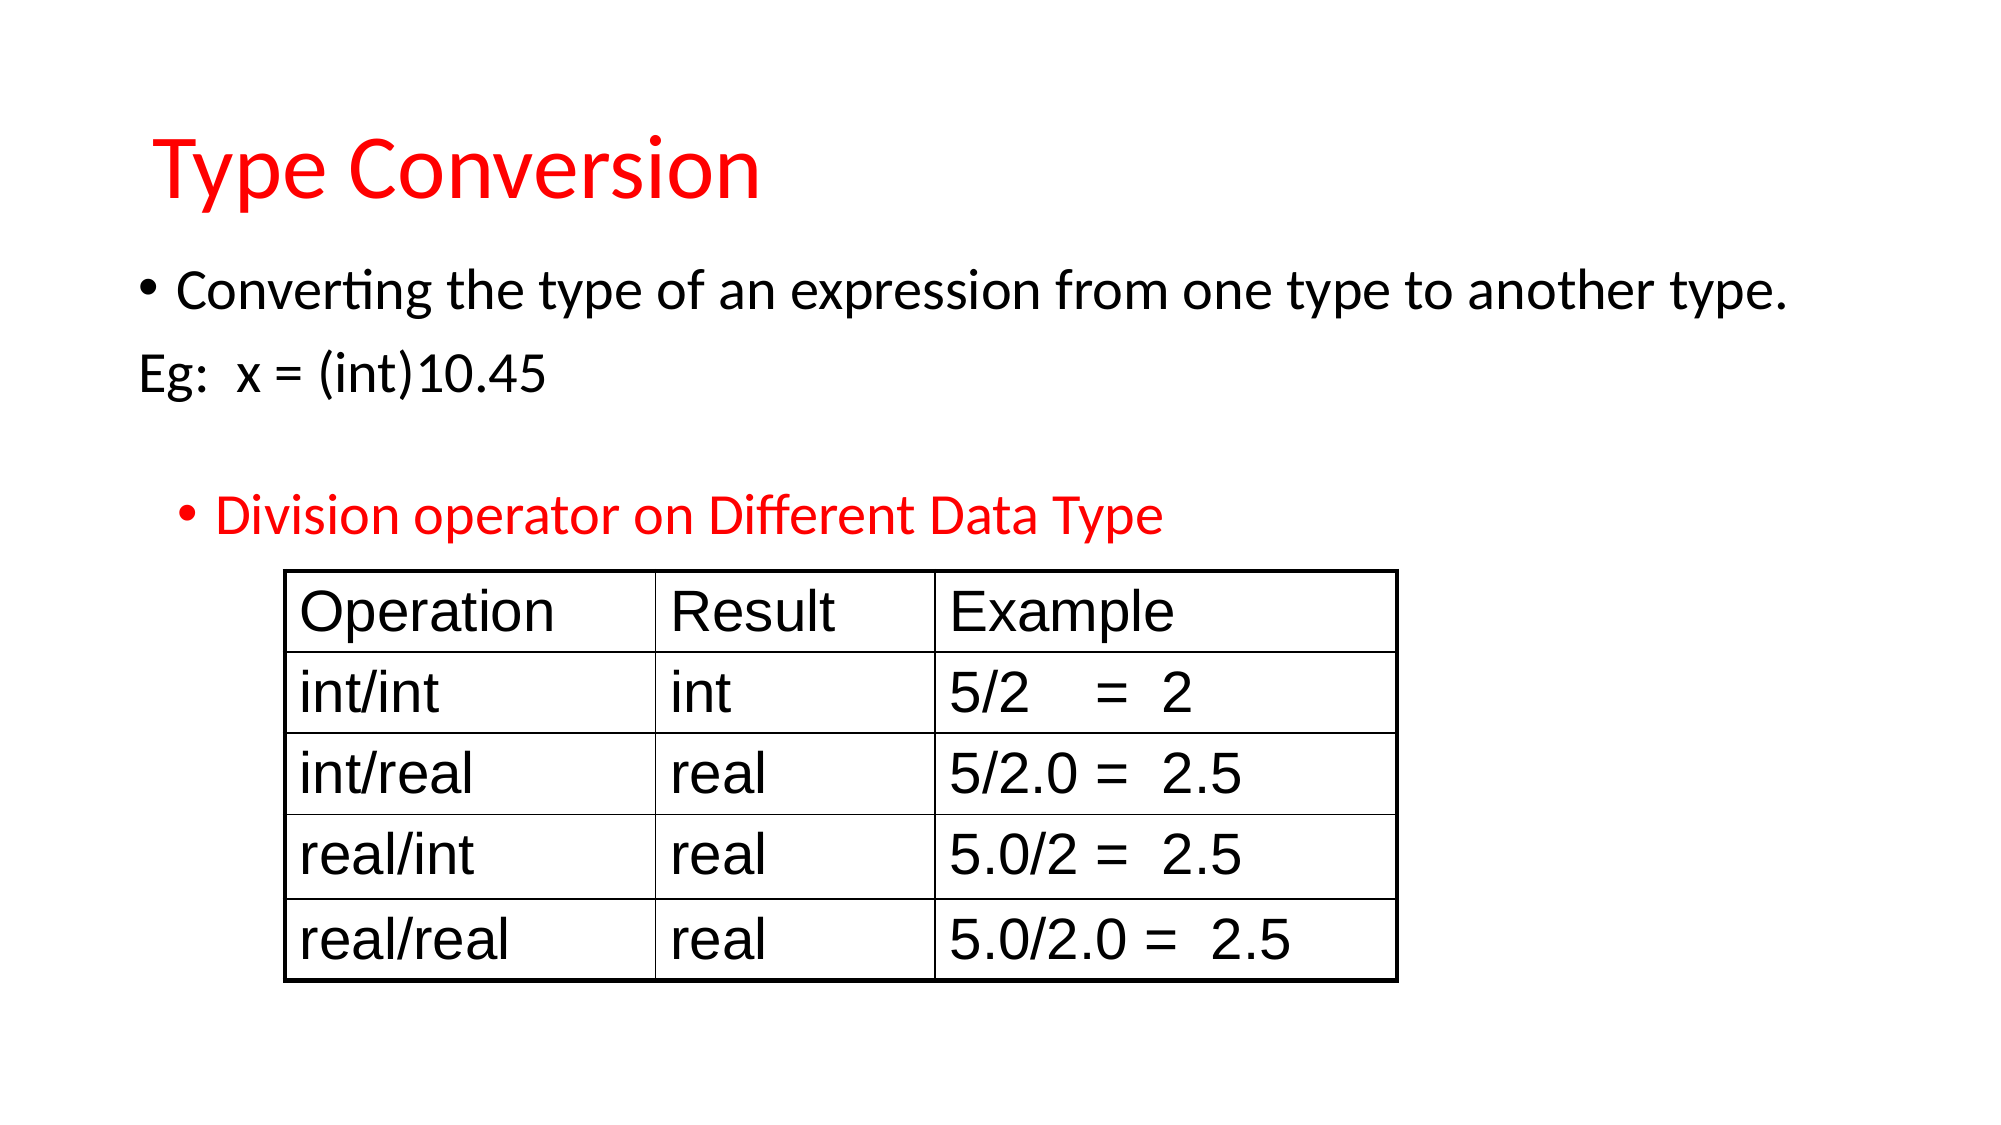

# Type Conversion
Converting the type of an expression from one type to another type.
Eg:  x = (int)10.45

Division operator on Different Data Type
| Operation | Result | Example |
| --- | --- | --- |
| int/int | int | 5/2 = 2 |
| int/real | real | 5/2.0 = 2.5 |
| real/int | real | 5.0/2 = 2.5 |
| real/real | real | 5.0/2.0 = 2.5 |